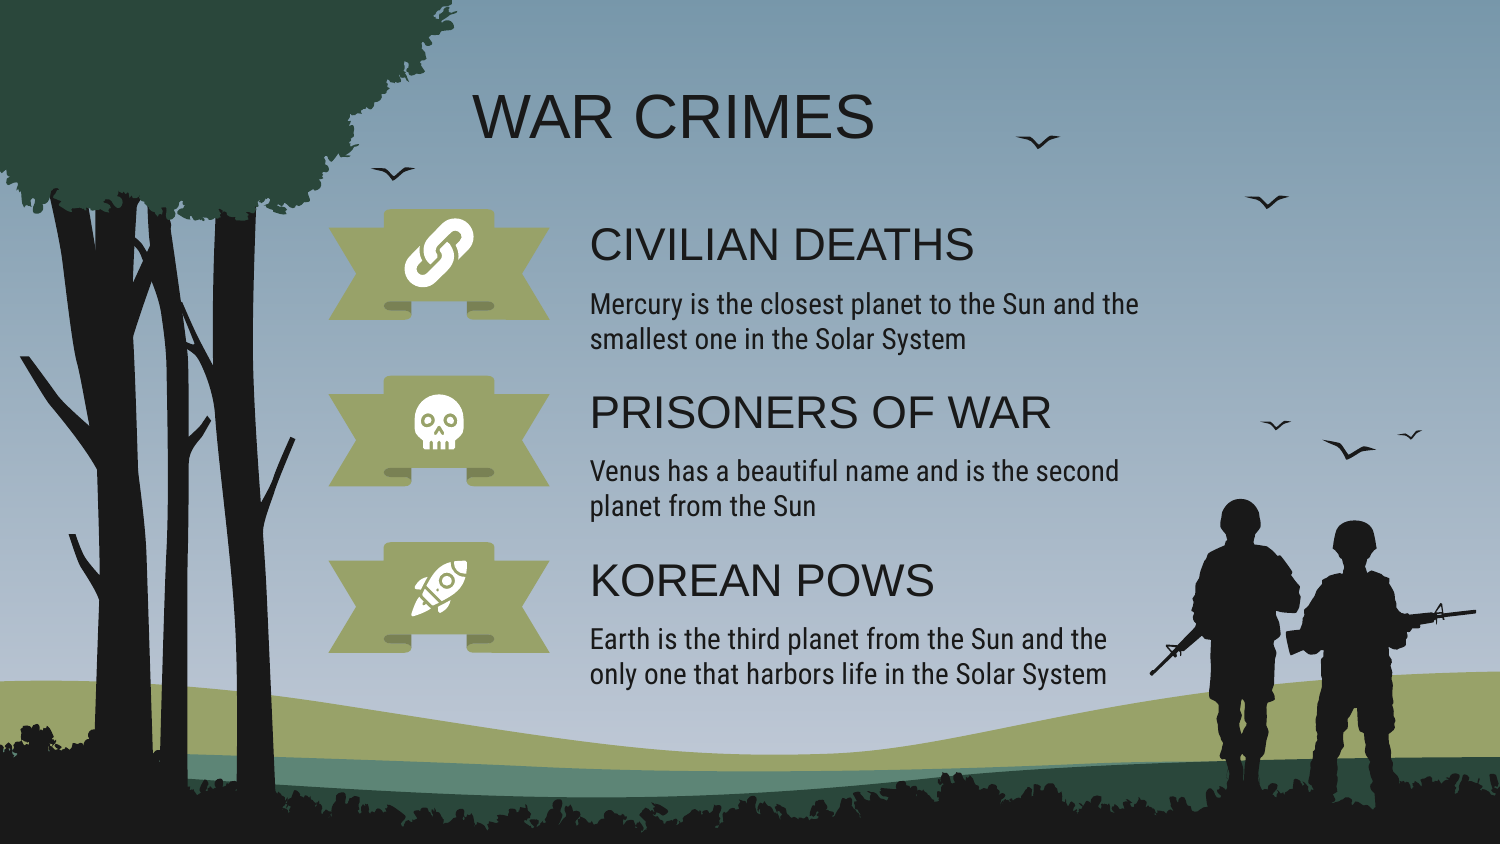

# WAR CRIMES

CIVILIAN DEATHS

Mercury is the closest planet to the Sun and the smallest one in the Solar System

PRISONERS OF WAR

Venus has a beautiful name and is the second planet from the Sun

KOREAN POWS

Earth is the third planet from the Sun and the only one that harbors life in the Solar System